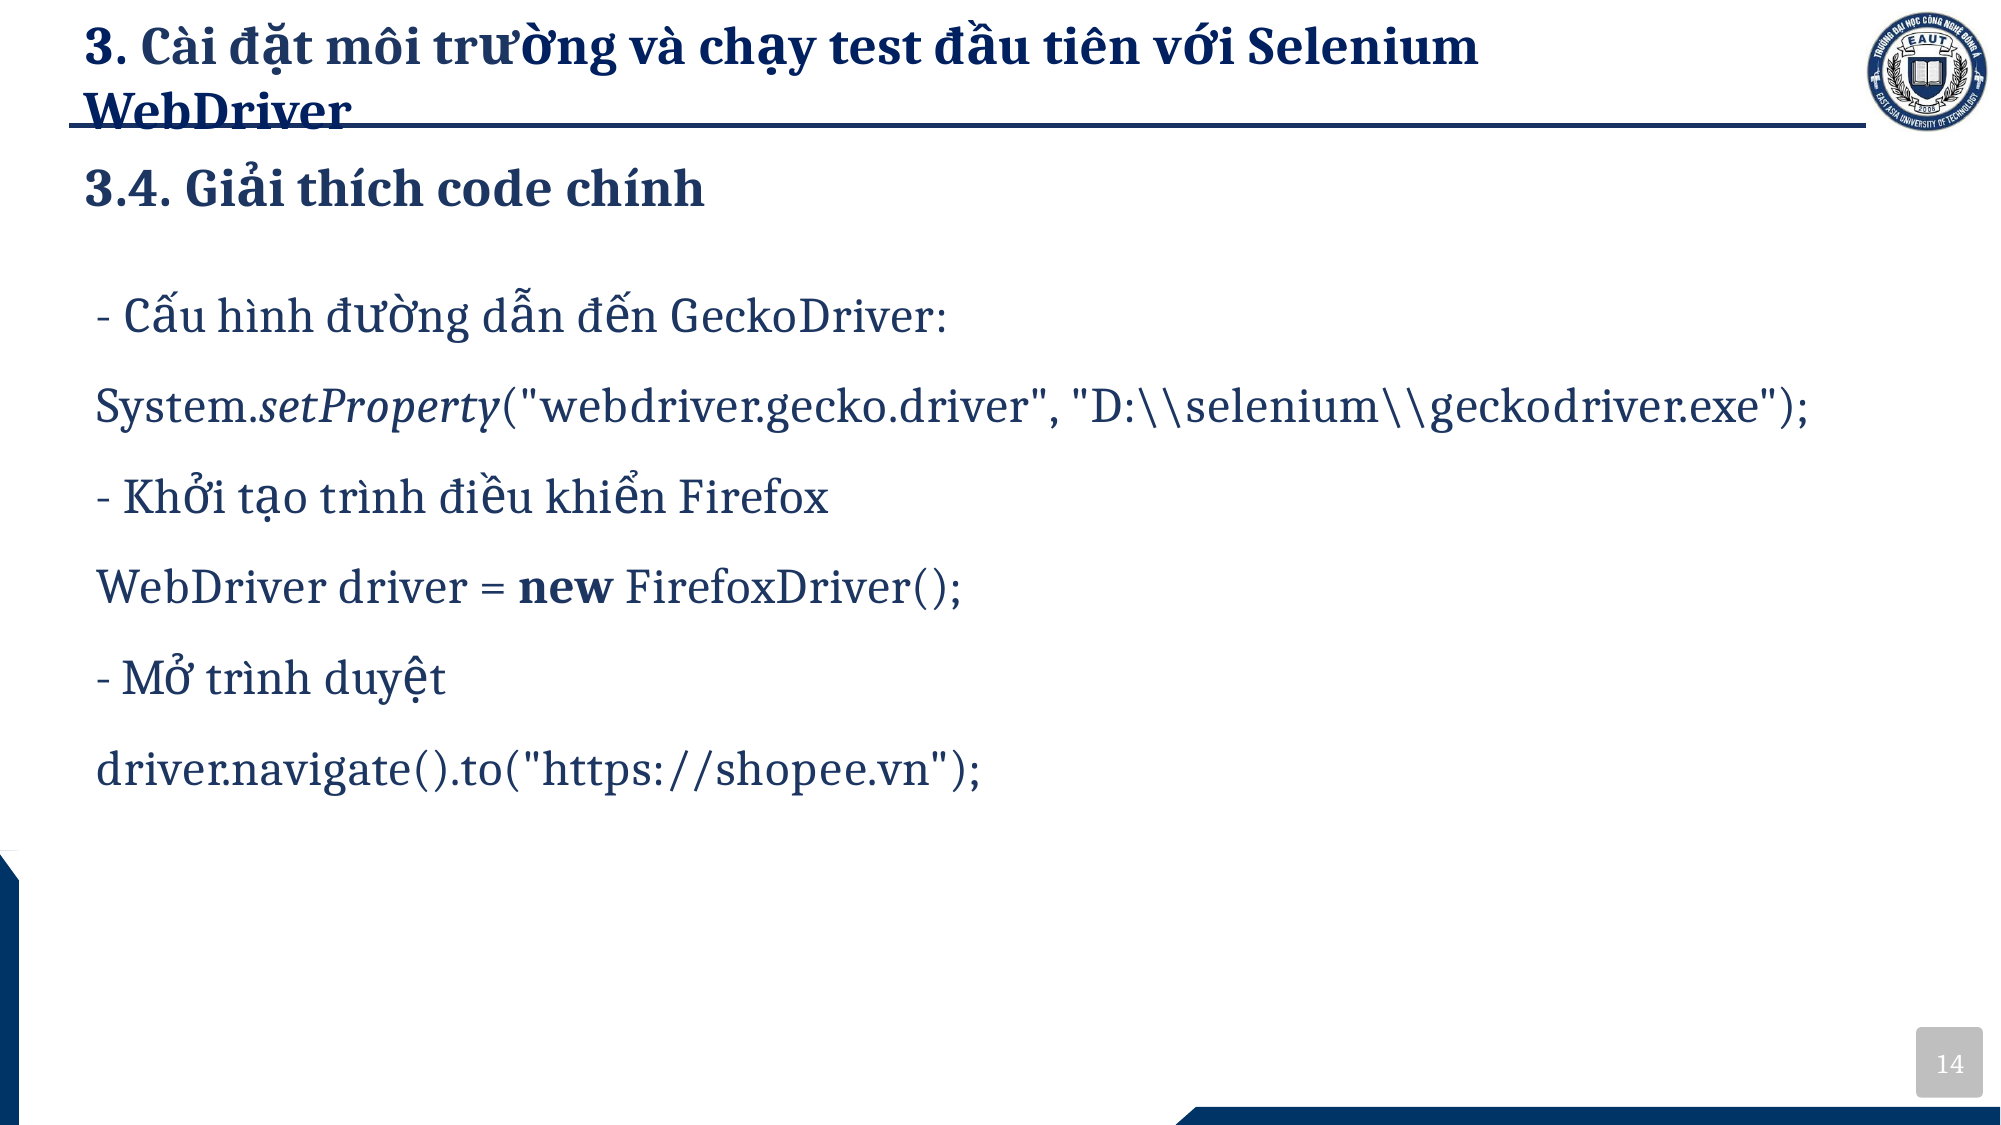

# 3. Cài đặt môi trường và chạy test đầu tiên với Selenium WebDriver
3.4. Giải thích code chính
- Cấu hình đường dẫn đến GeckoDriver:
System.setProperty("webdriver.gecko.driver", "D:\\selenium\\geckodriver.exe");
- Khởi tạo trình điều khiển Firefox
WebDriver driver = new FirefoxDriver();
- Mở trình duyệt
driver.navigate().to("https://shopee.vn");